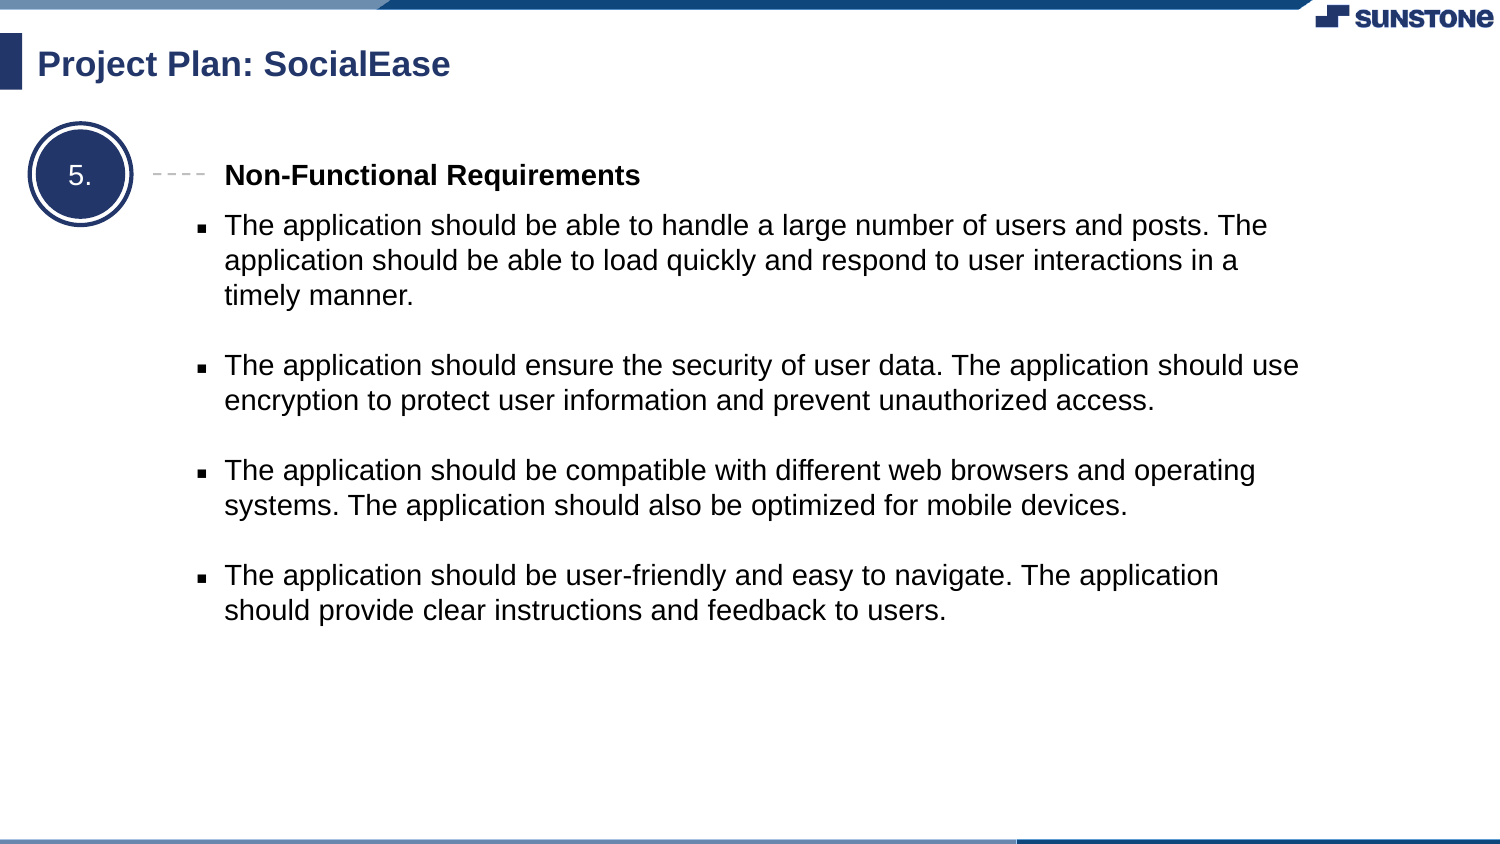

# Project Plan: SocialEase

5.
Non-Functional Requirements
The application should be able to handle a large number of users and posts. The application should be able to load quickly and respond to user interactions in a timely manner.

The application should ensure the security of user data. The application should use encryption to protect user information and prevent unauthorized access.

The application should be compatible with different web browsers and operating systems. The application should also be optimized for mobile devices.

The application should be user-friendly and easy to navigate. The application should provide clear instructions and feedback to users.